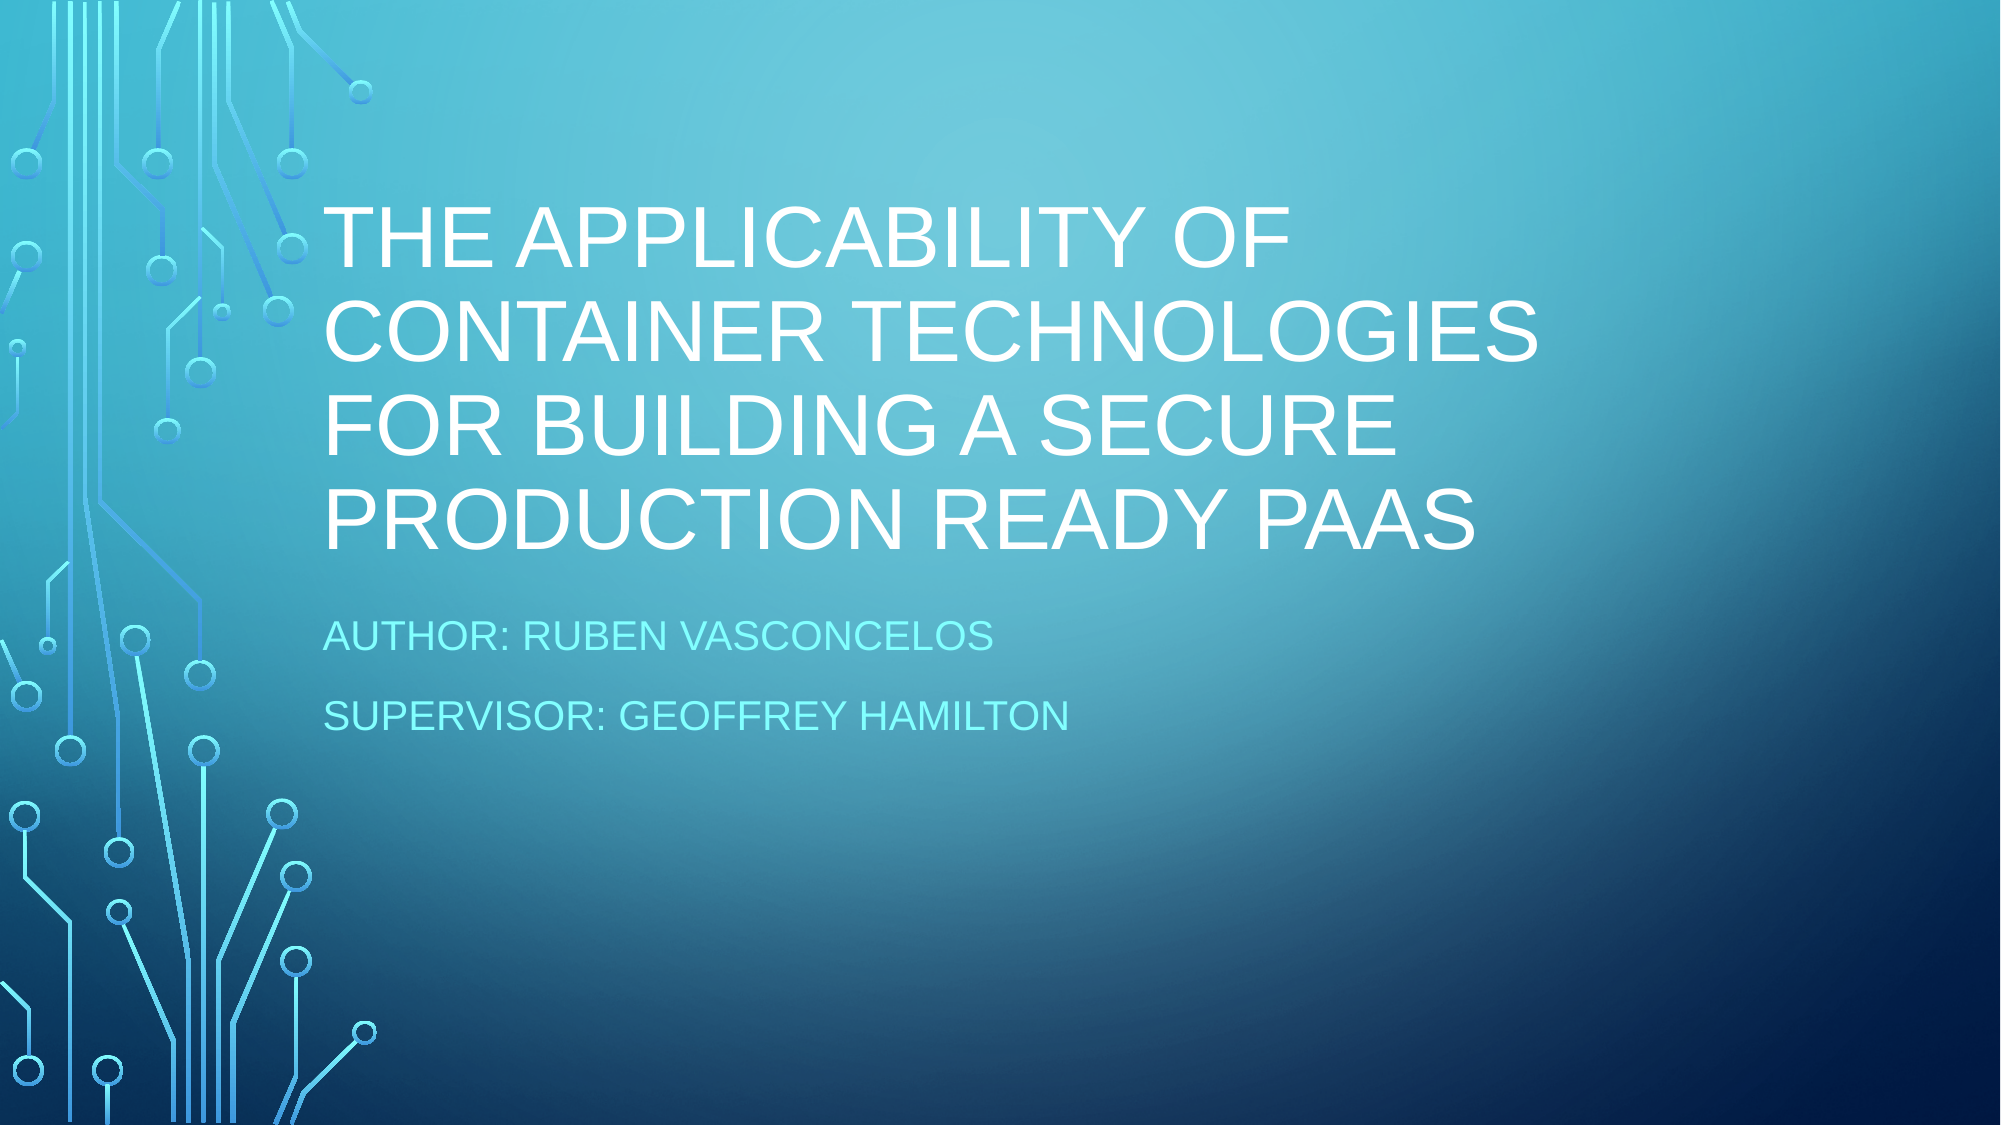

# The applicability of container technologies for building a secure production ready PaaS
AUTHOR: RUBEN VASCONCELOS
SUPERVISOR: Geoffrey HAMILTON